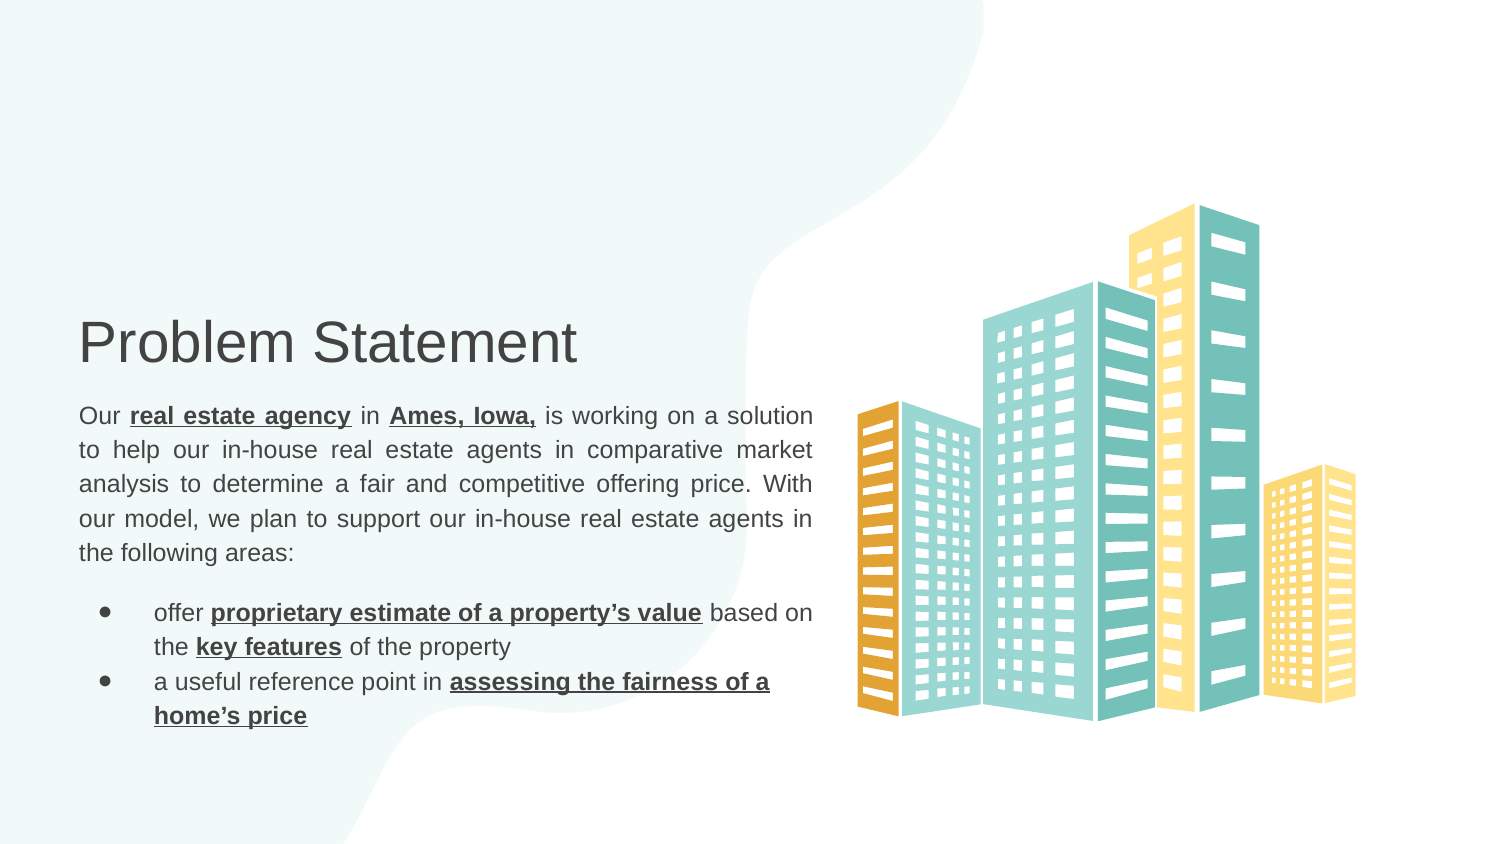

# Problem Statement

Our real estate agency in Ames, Iowa, is working on a solution to help our in-house real estate agents in comparative market analysis to determine a fair and competitive offering price. With our model, we plan to support our in-house real estate agents in the following areas:
offer proprietary estimate of a property’s value based on the key features of the property
a useful reference point in assessing the fairness of a home’s price